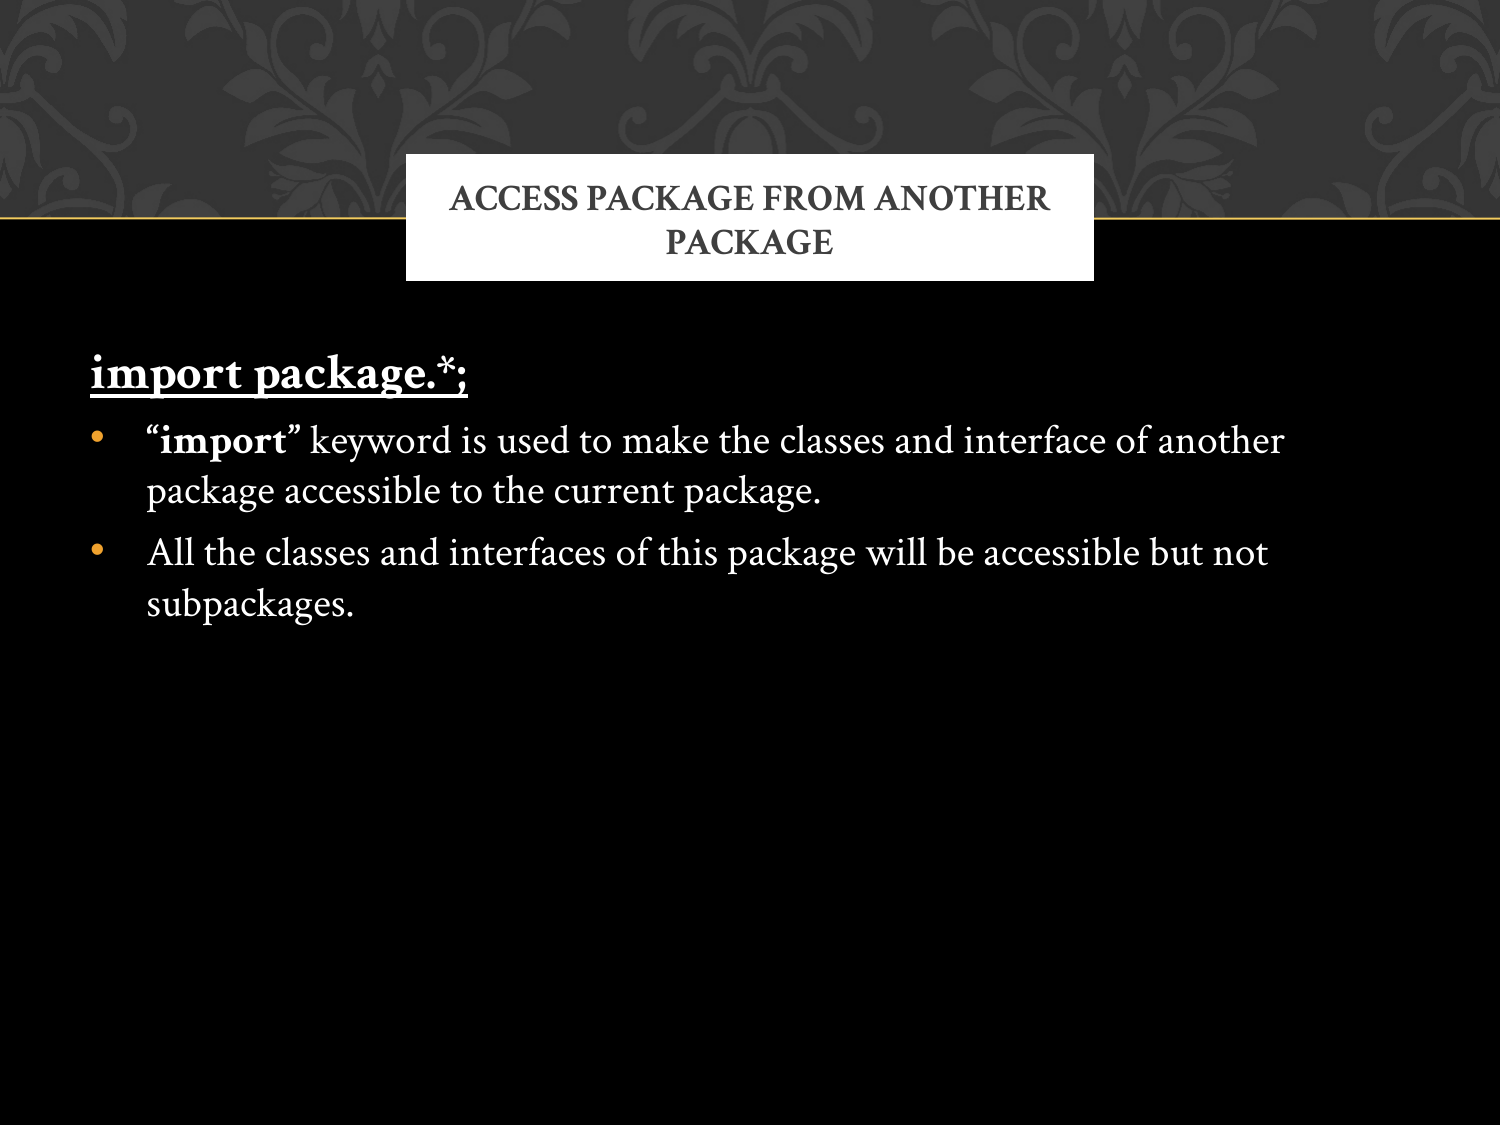

# ACCESS PACKAGE FROM ANOTHER PACKAGE
import package.*;
“import” keyword is used to make the classes and interface of another package accessible to the current package.
All the classes and interfaces of this package will be accessible but not subpackages.